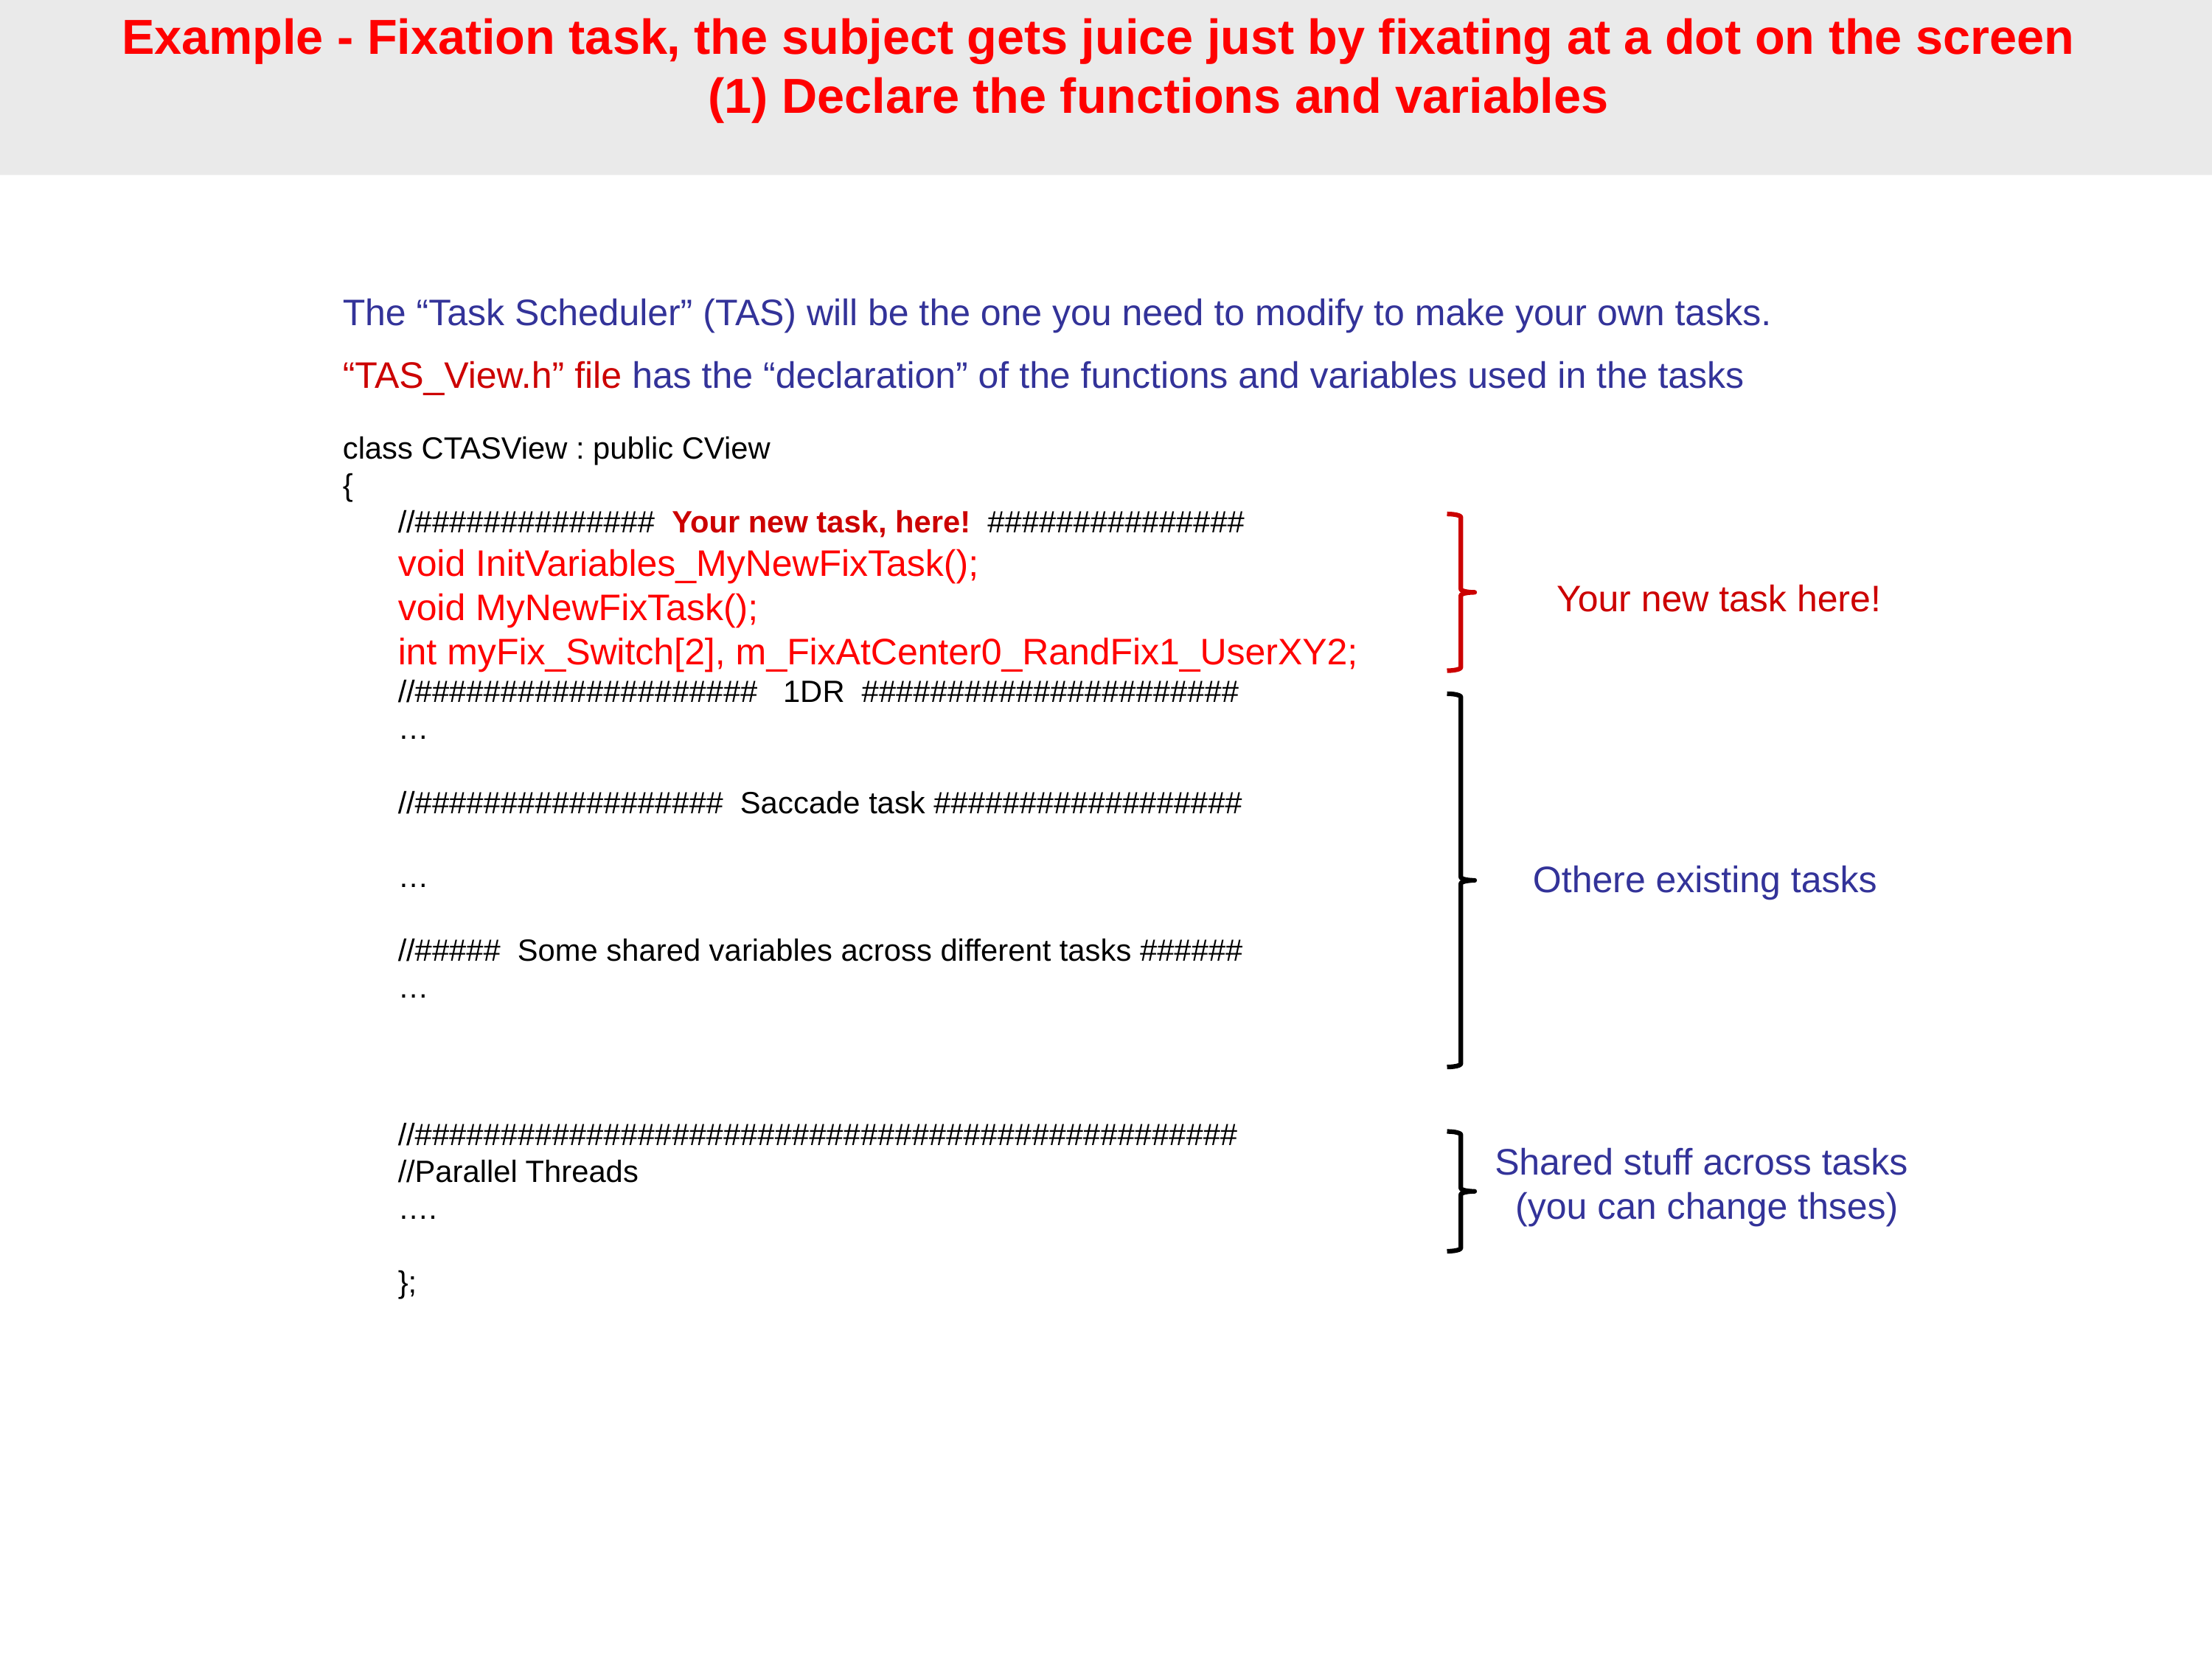

Example - Fixation task, the subject gets juice just by fixating at a dot on the screen
 (1) Declare the functions and variables
The “Task Scheduler” (TAS) will be the one you need to modify to make your own tasks.
“TAS_View.h” file has the “declaration” of the functions and variables used in the tasks

class CTASView : public CView
{
//##############  Your new task, here!  ###############
void InitVariables_MyNewFixTask();
void MyNewFixTask();
int myFix_Switch[2], m_FixAtCenter0_RandFix1_UserXY2;
//####################   1DR  ######################
…

//##################  Saccade task ##################

…

//#####  Some shared variables across different tasks ######
…

//################################################
//Parallel Threads
….

};

Your new task here!

Othere existing tasks

Shared stuff across tasks           (you can change thses)